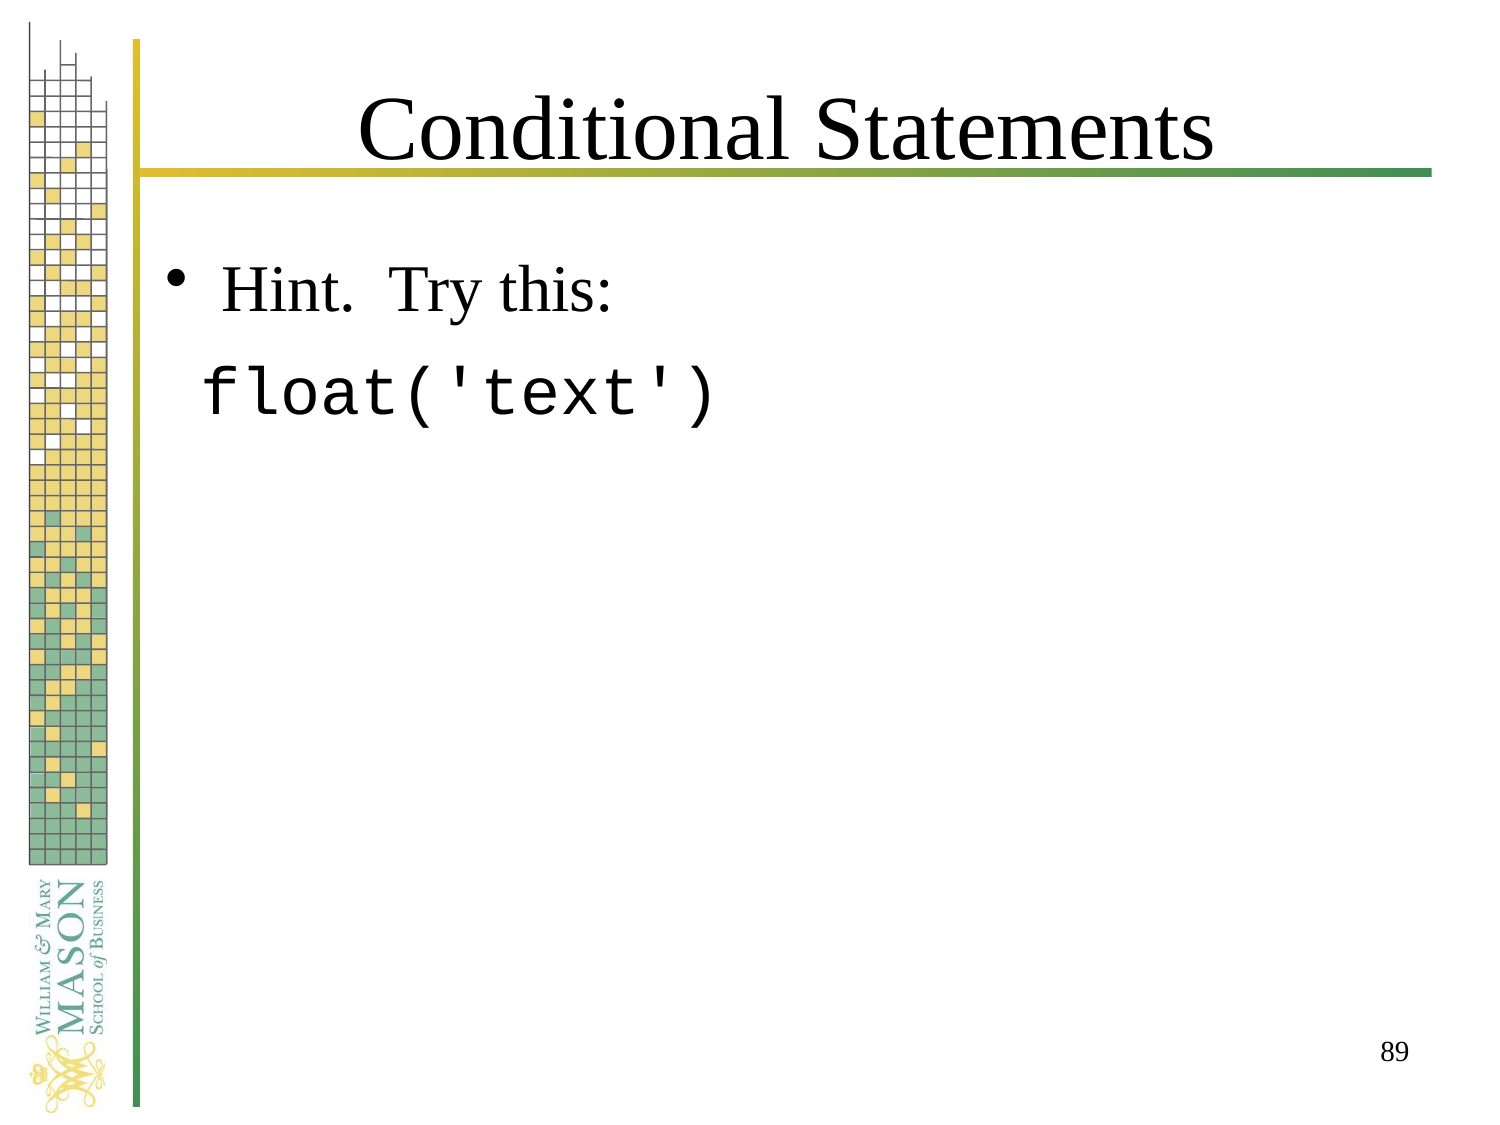

# Conditional Statements
Hint.  Try this:
float('text')
89